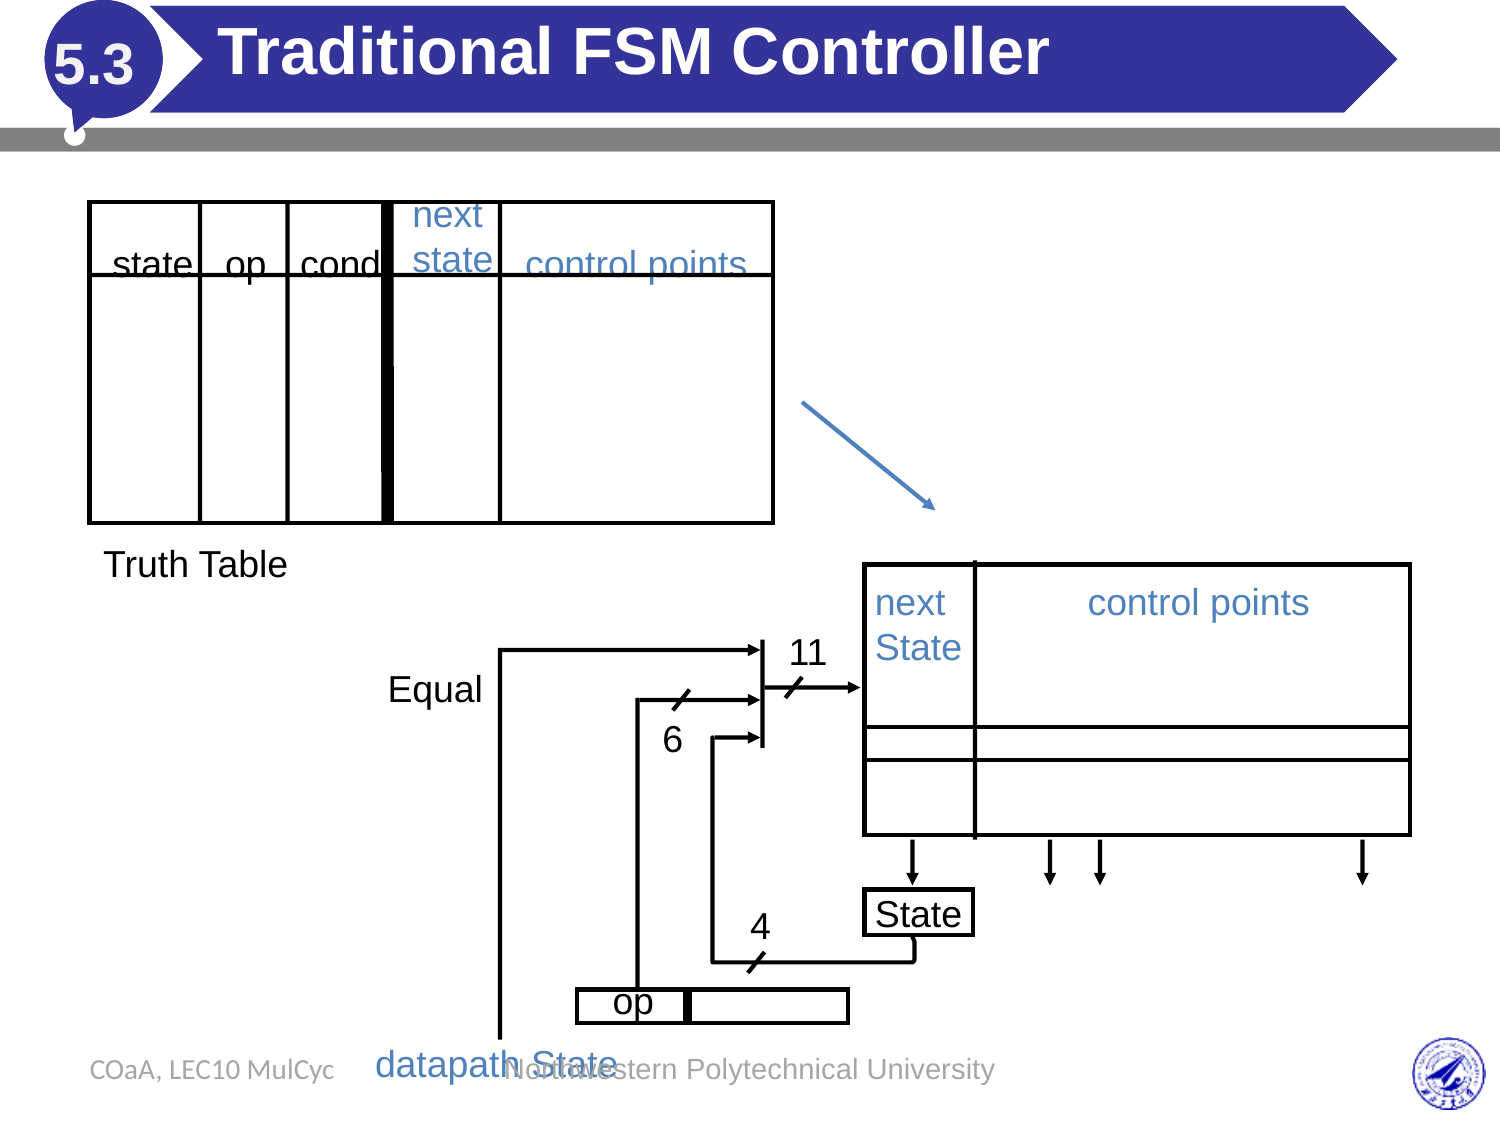

# Traditional FSM Controller
5.3
next
state

state
op
cond
control points

Truth Table

next
State
control points
11

Equal

6

State

4

op

datapath State
COaA, LEC10 MulCyc
Northwestern Polytechnical University
49